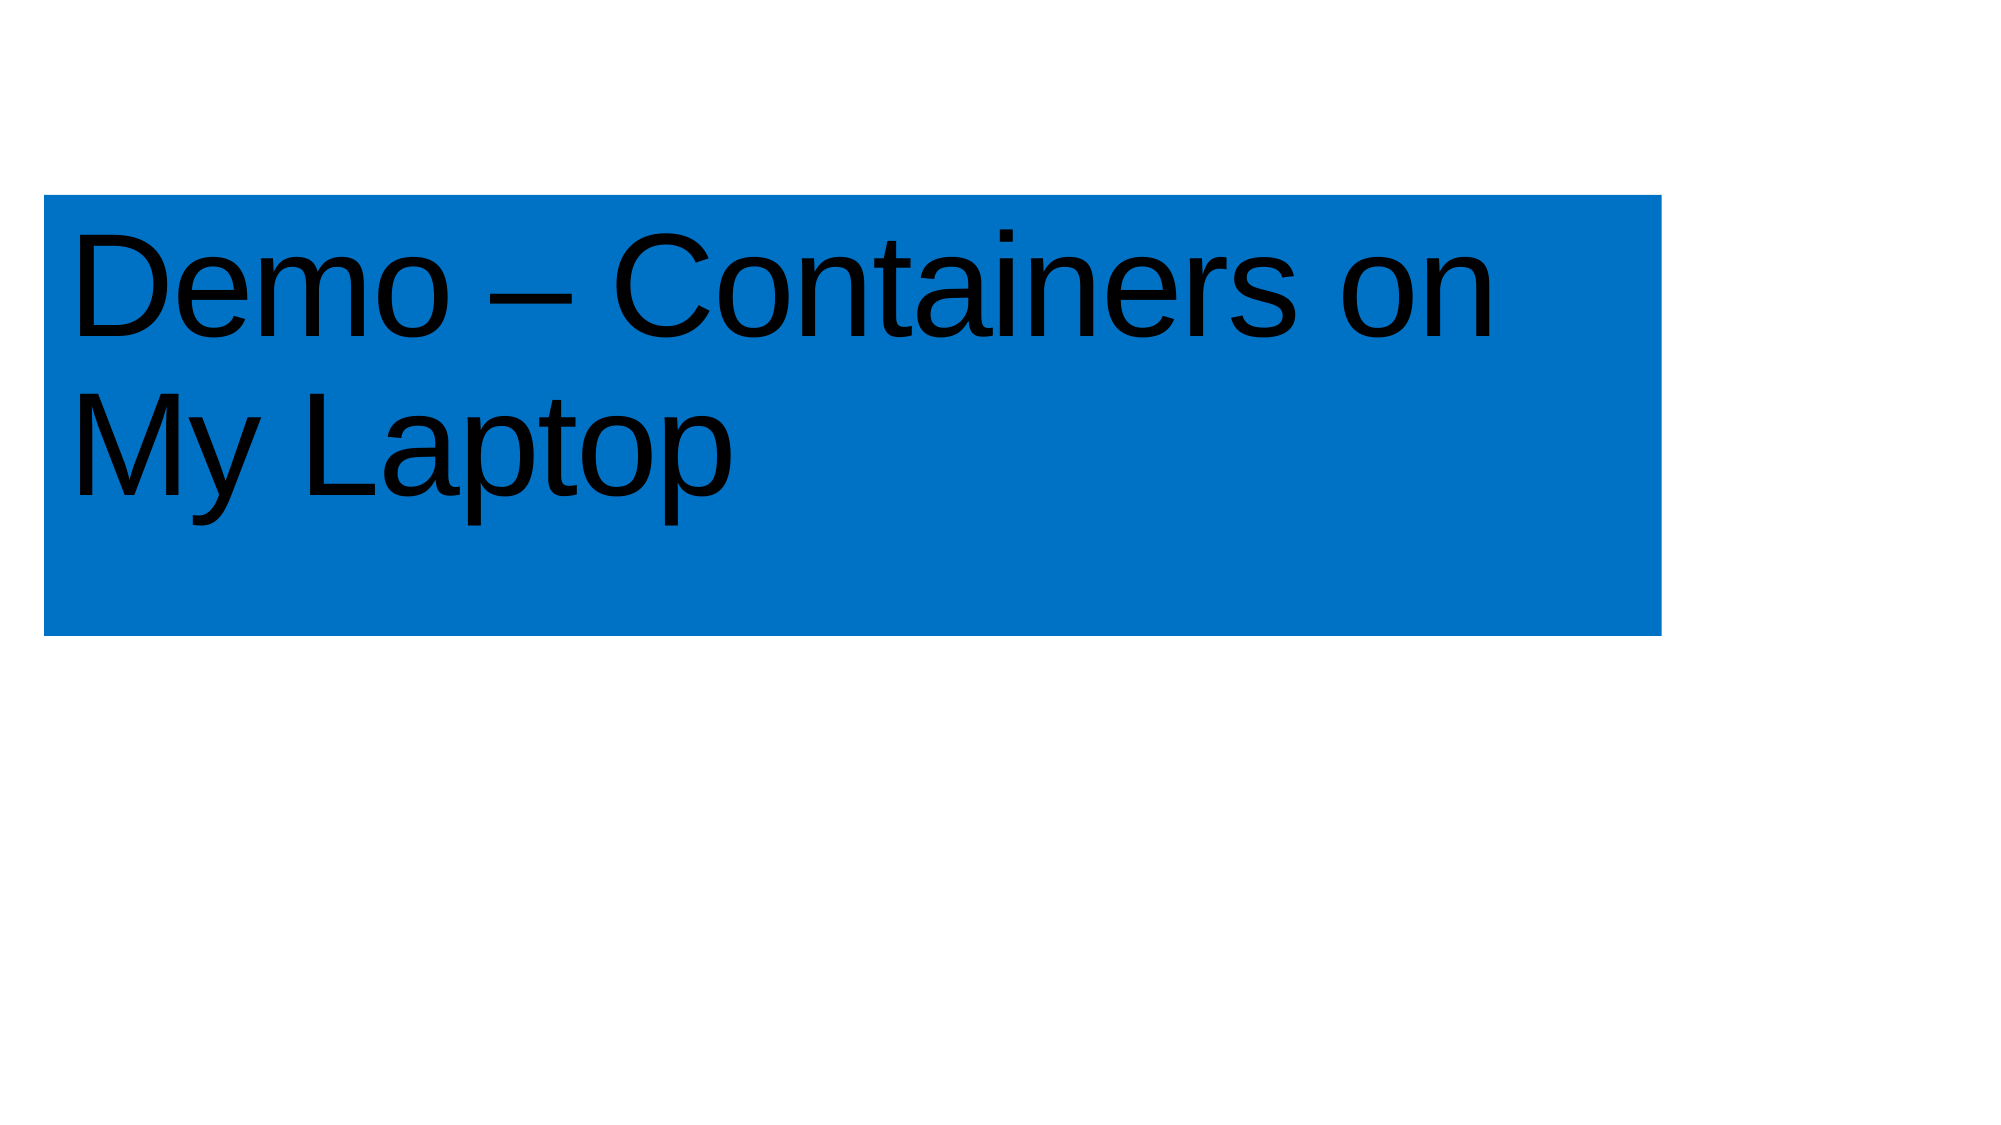

# Demo – Containers on My Laptop